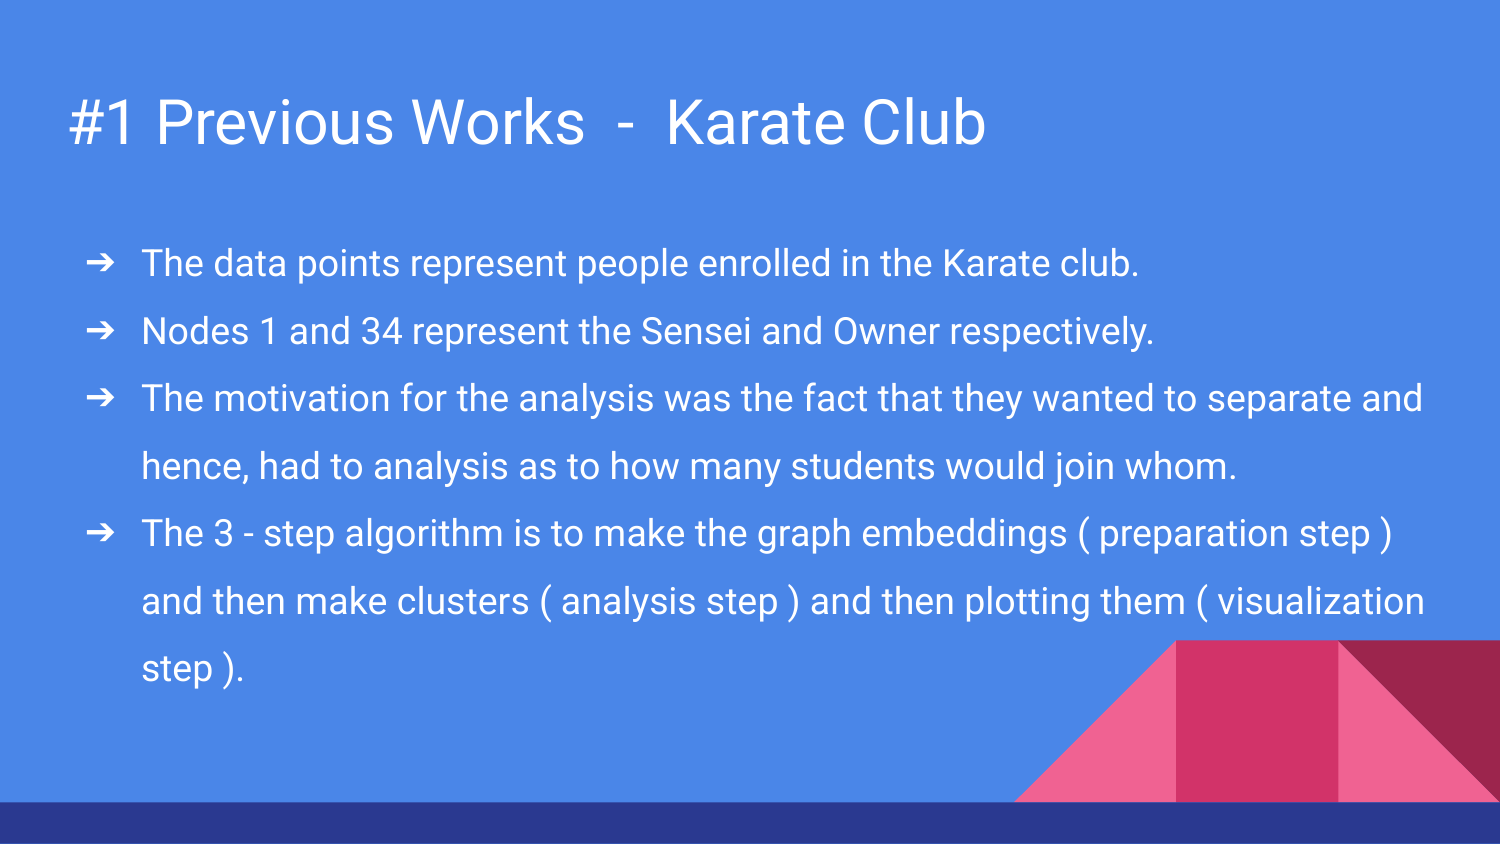

# #1 Previous Works  -  Karate Club
The data points represent people enrolled in the Karate club.
Nodes 1 and 34 represent the Sensei and Owner respectively.
The motivation for the analysis was the fact that they wanted to separate and hence, had to analysis as to how many students would join whom.
The 3 - step algorithm is to make the graph embeddings ( preparation step ) and then make clusters ( analysis step ) and then plotting them ( visualization step ).